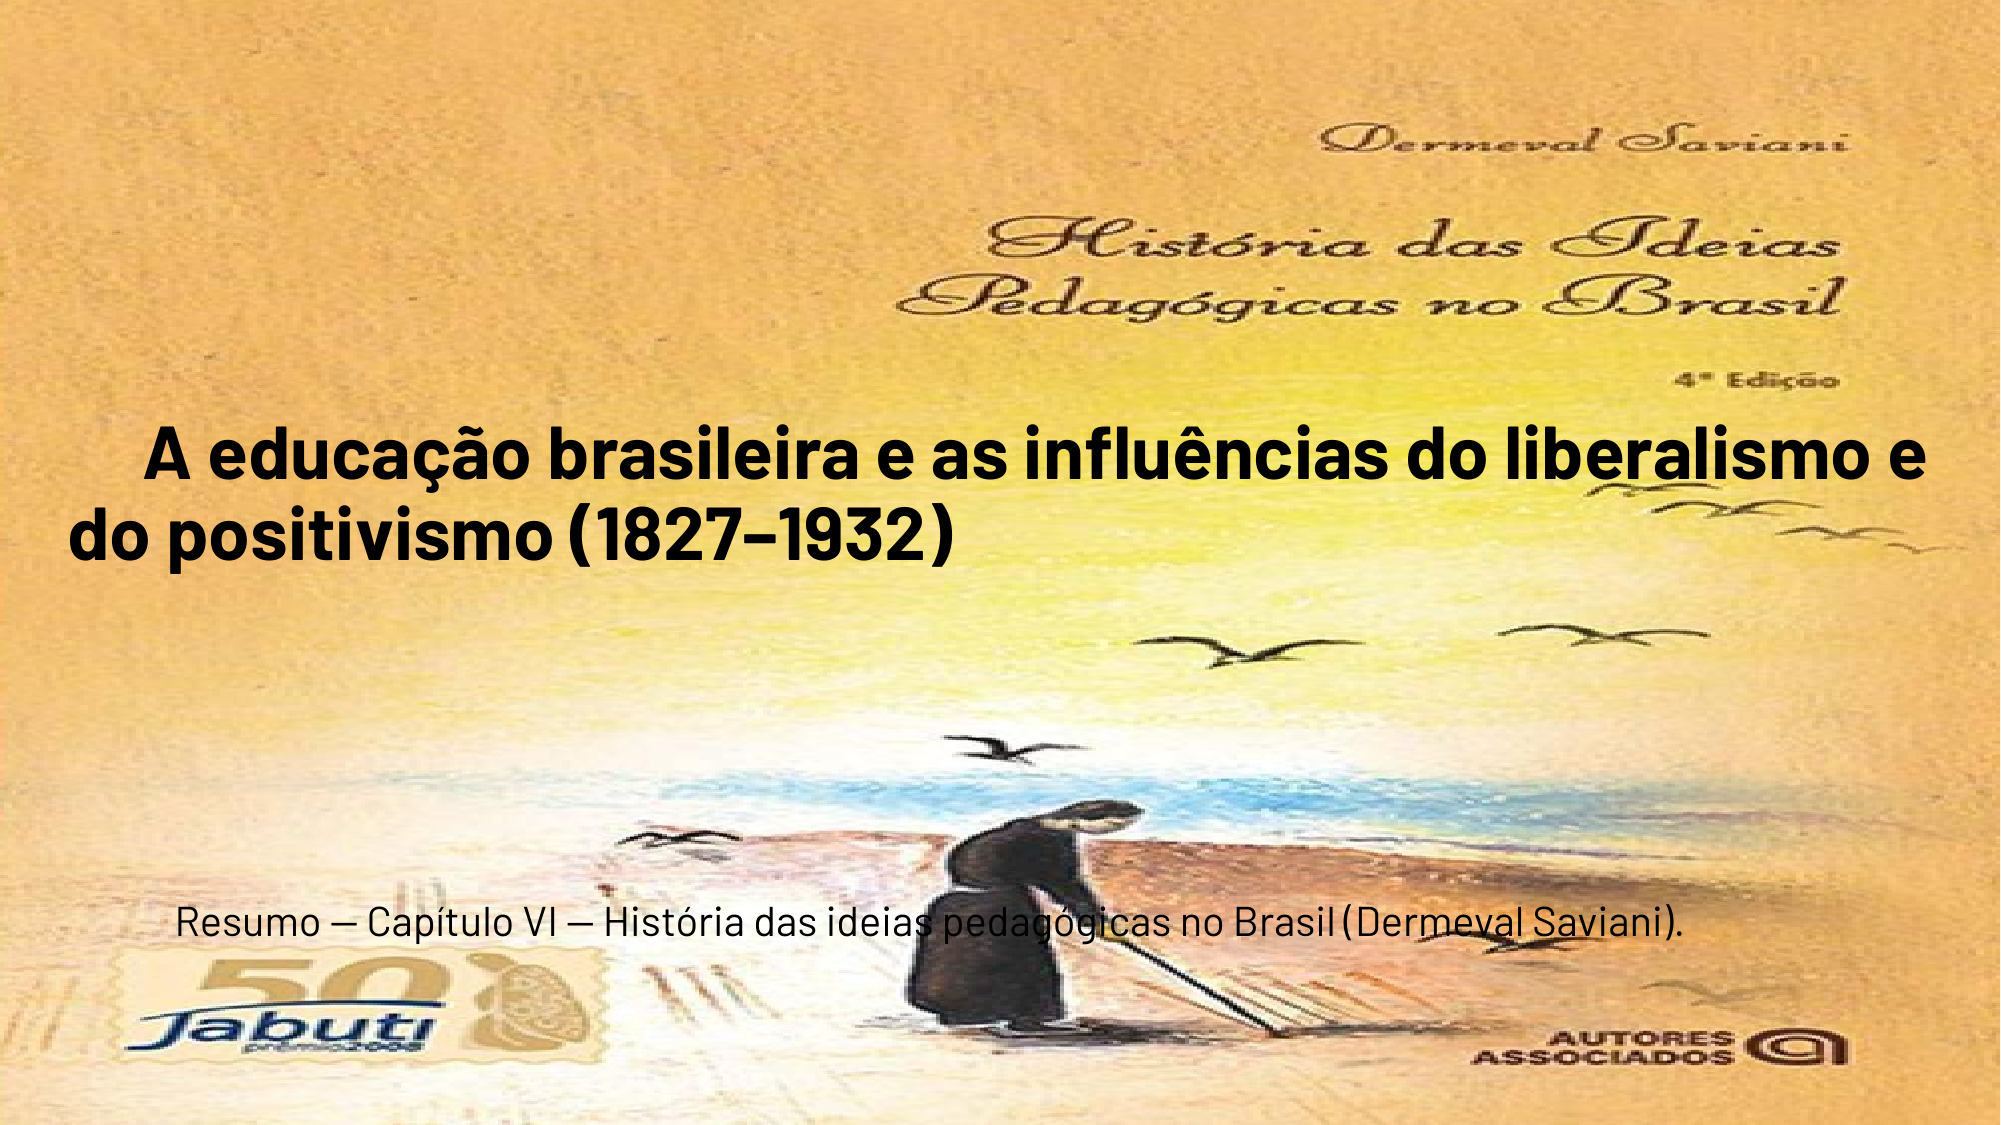

# A educação brasileira e as influências do liberalismo e do positivismo (1827–1932)
Resumo — Capítulo VI — História das ideias pedagógicas no Brasil (Dermeval Saviani).